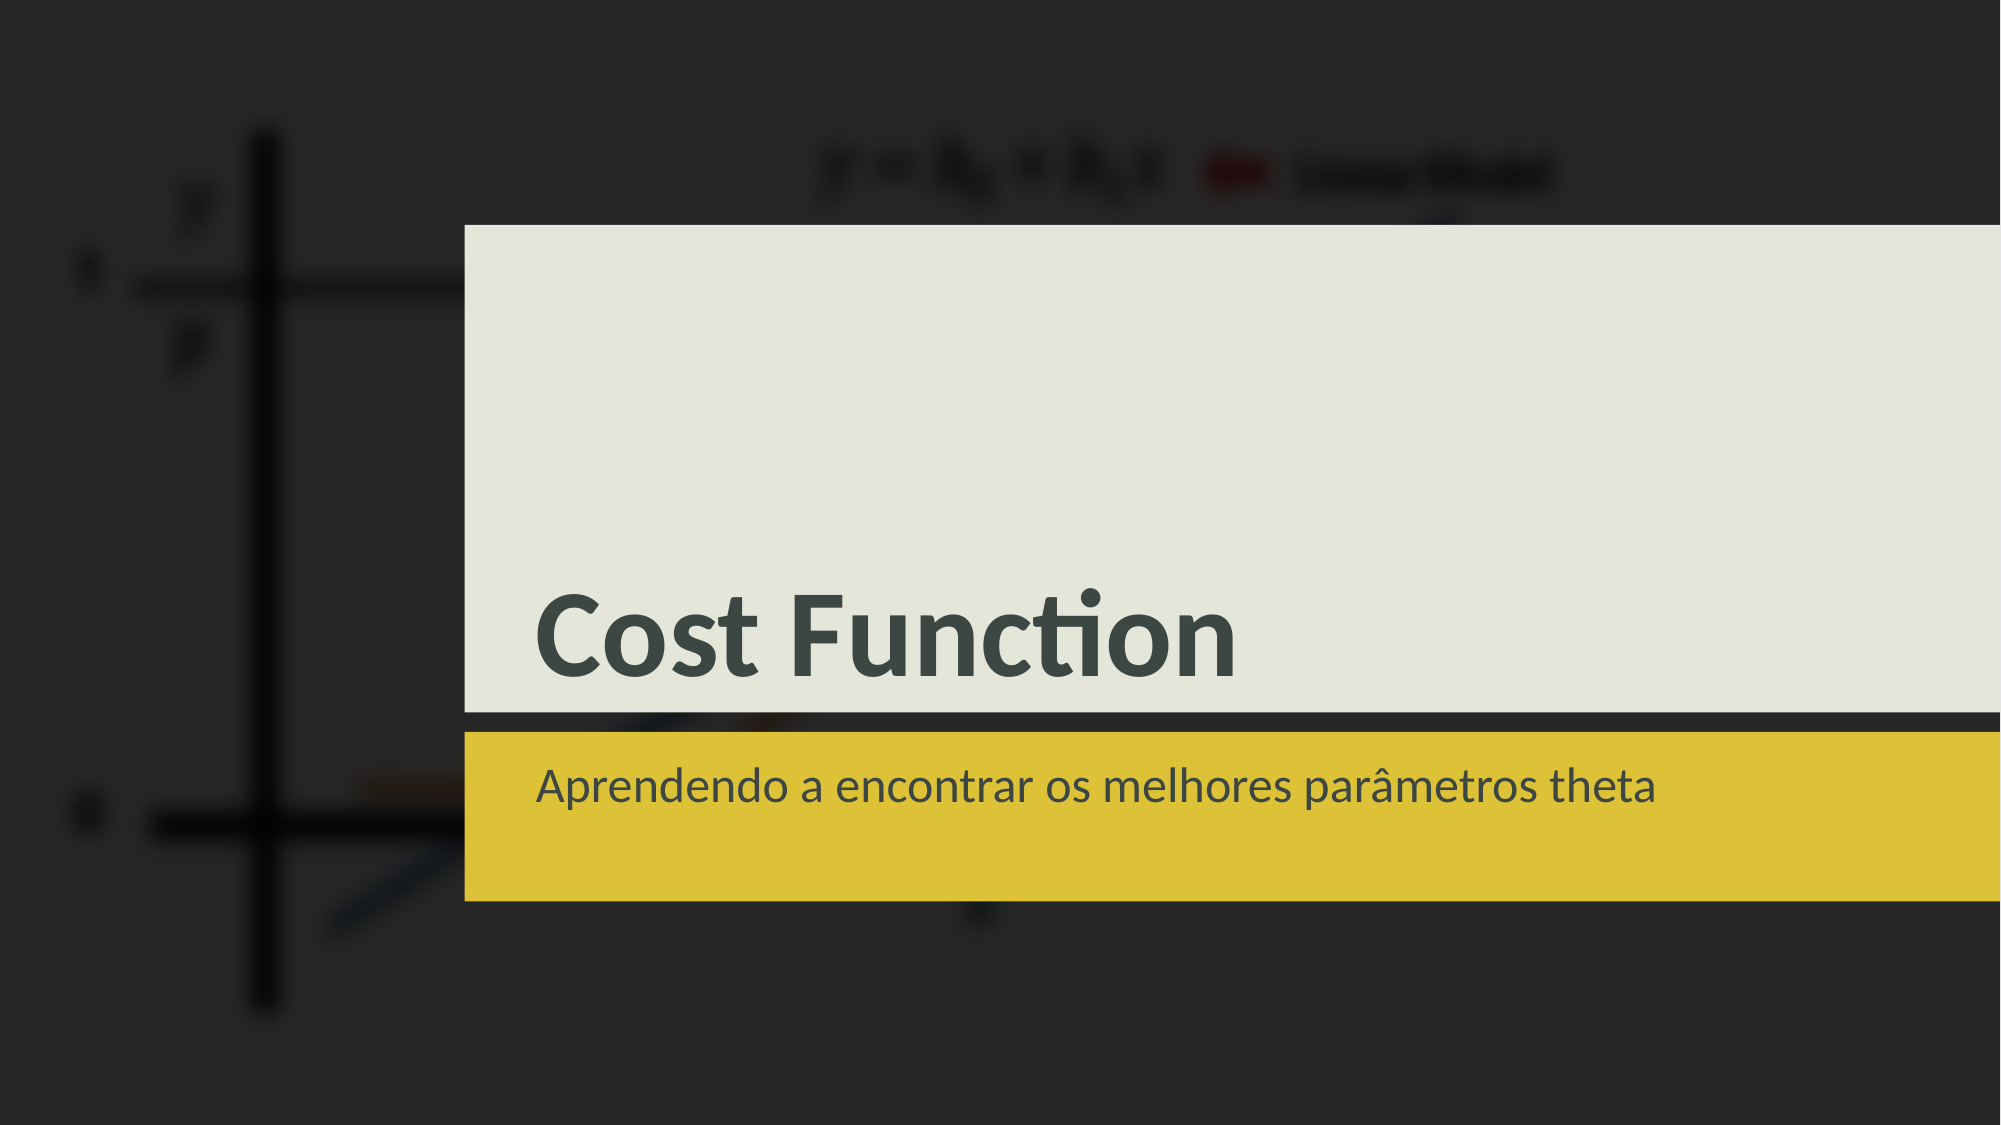

# Cost Function
Aprendendo a encontrar os melhores parâmetros theta